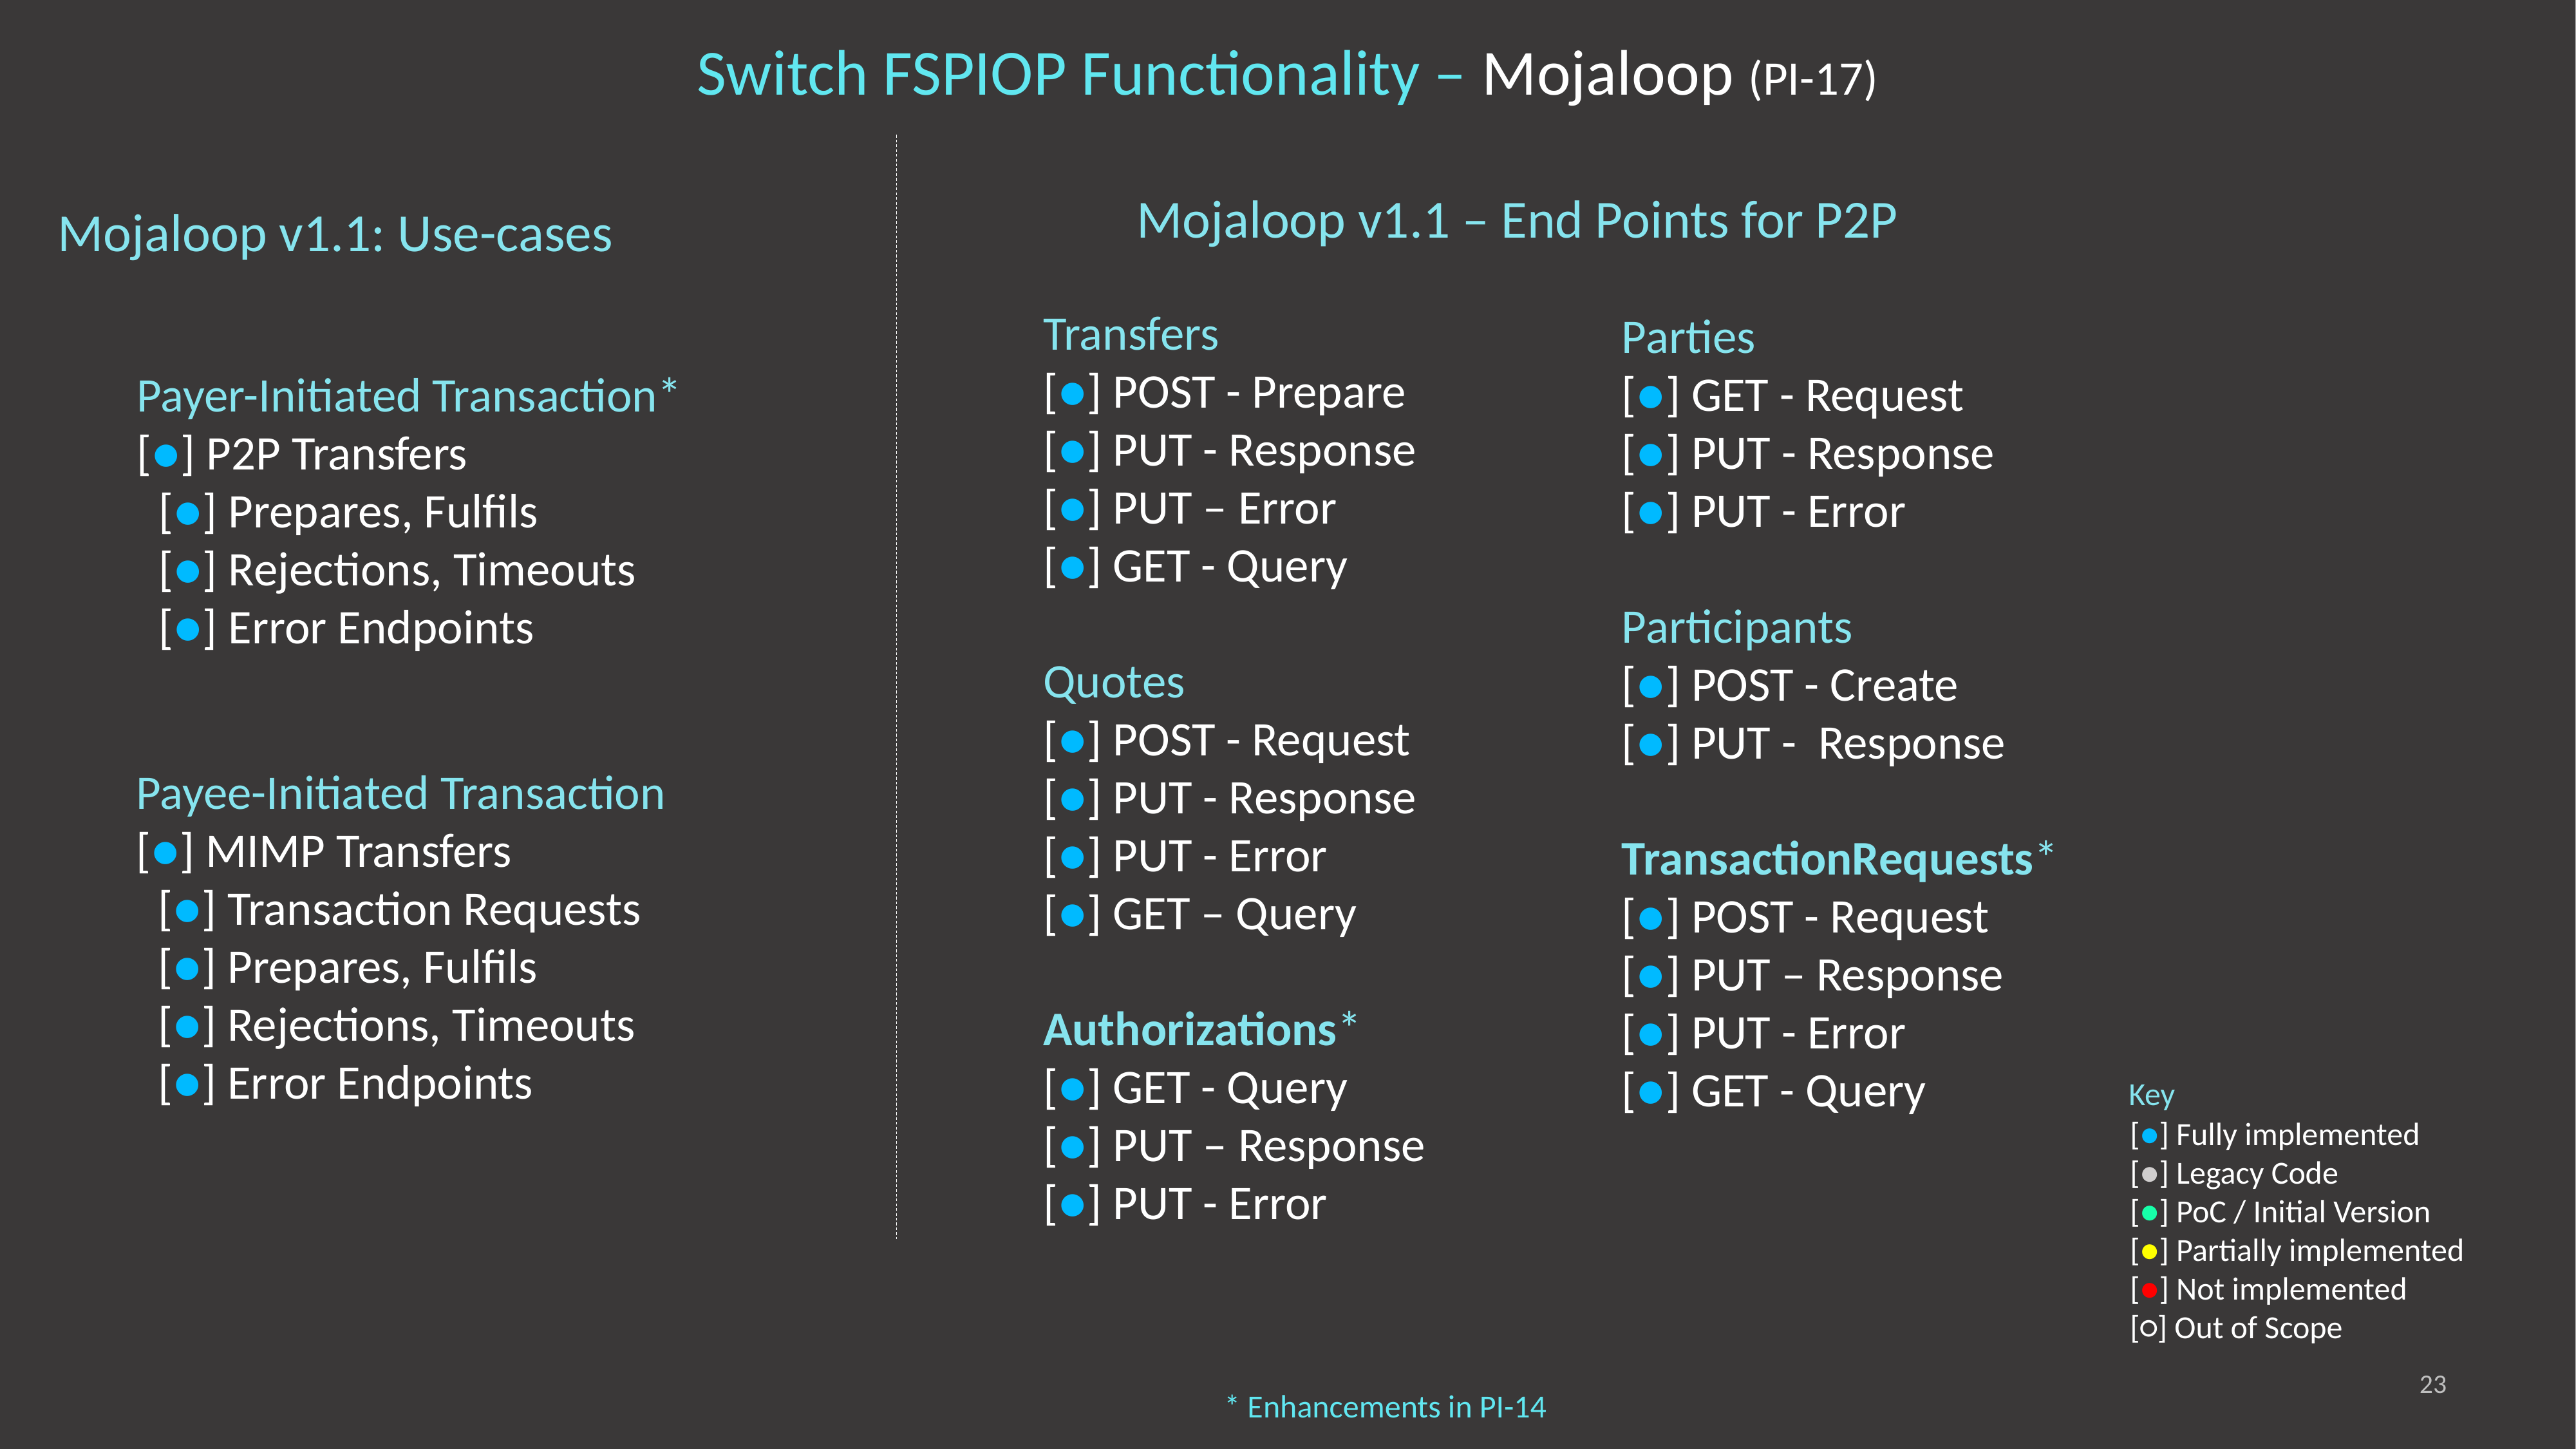

# Switch FSPIOP Functionality – Mojaloop (PI-17)
Mojaloop v1.1 – End Points for P2P
Mojaloop v1.1: Use-cases
Transfers
[●] POST - Prepare
[●] PUT - Response
[●] PUT – Error
[●] GET - Query

Quotes
[●] POST - Request
[●] PUT - Response
[●] PUT - Error
[●] GET – Query

Authorizations*
[●] GET - Query
[●] PUT – Response
[●] PUT - Error
Parties
[●] GET - Request
[●] PUT - Response
[●] PUT - Error

Participants
[●] POST - Create
[●] PUT -  Response

TransactionRequests*
[●] POST - Request
[●] PUT – Response
[●] PUT - Error
[●] GET - Query
Payer-Initiated Transaction*
[●] P2P Transfers
  [●] Prepares, Fulfils
  [●] Rejections, Timeouts
  [●] Error Endpoints
Payee-Initiated Transaction
[●] MIMP Transfers
  [●] Transaction Requests
  [●] Prepares, Fulfils
  [●] Rejections, Timeouts
  [●] Error Endpoints
Key
[●] Fully implemented
[●] Legacy Code
[●] PoC / Initial Version
[●] Partially implemented
[●] Not implemented
[○] Out of Scope
23
* Enhancements in PI-14